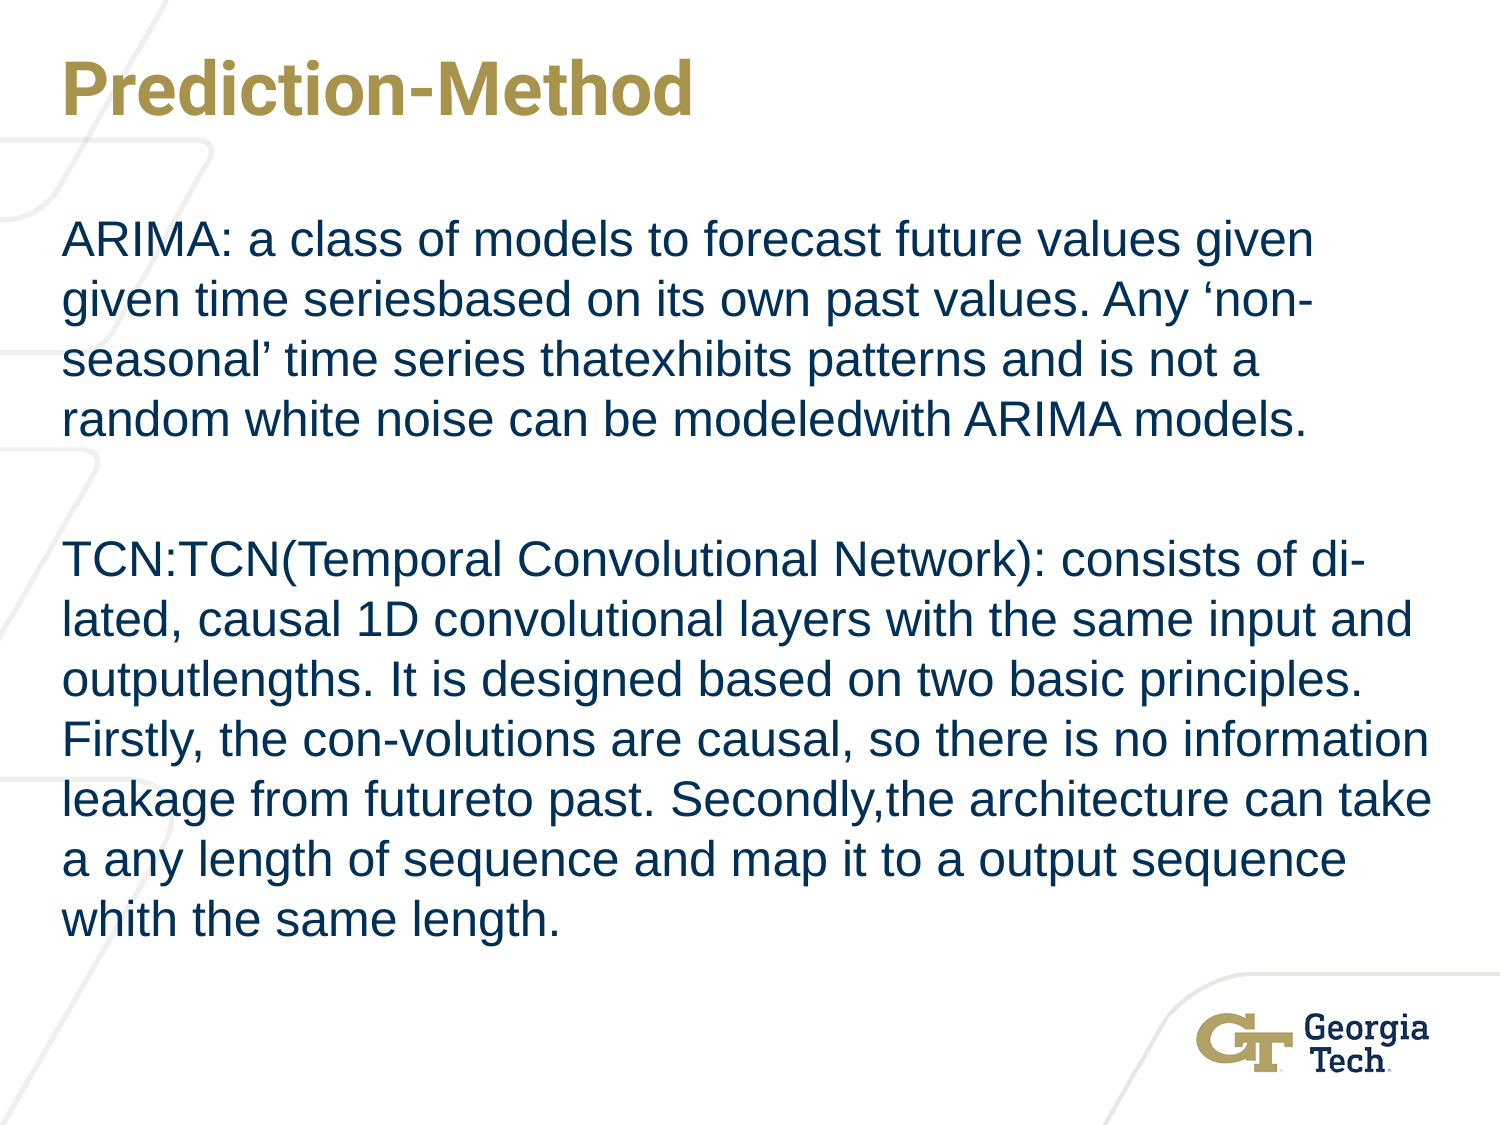

Prediction-Method
ARIMA: a class of models to forecast future values given given time seriesbased on its own past values. Any ‘non-seasonal’ time series thatexhibits patterns and is not a random white noise can be modeledwith ARIMA models.

TCN:TCN(Temporal Convolutional Network): consists of di-lated, causal 1D convolutional layers with the same input and outputlengths. It is designed based on two basic principles. Firstly, the con-volutions are causal, so there is no information leakage from futureto past. Secondly,the architecture can take a any length of sequence and map it to a output sequence whith the same length.